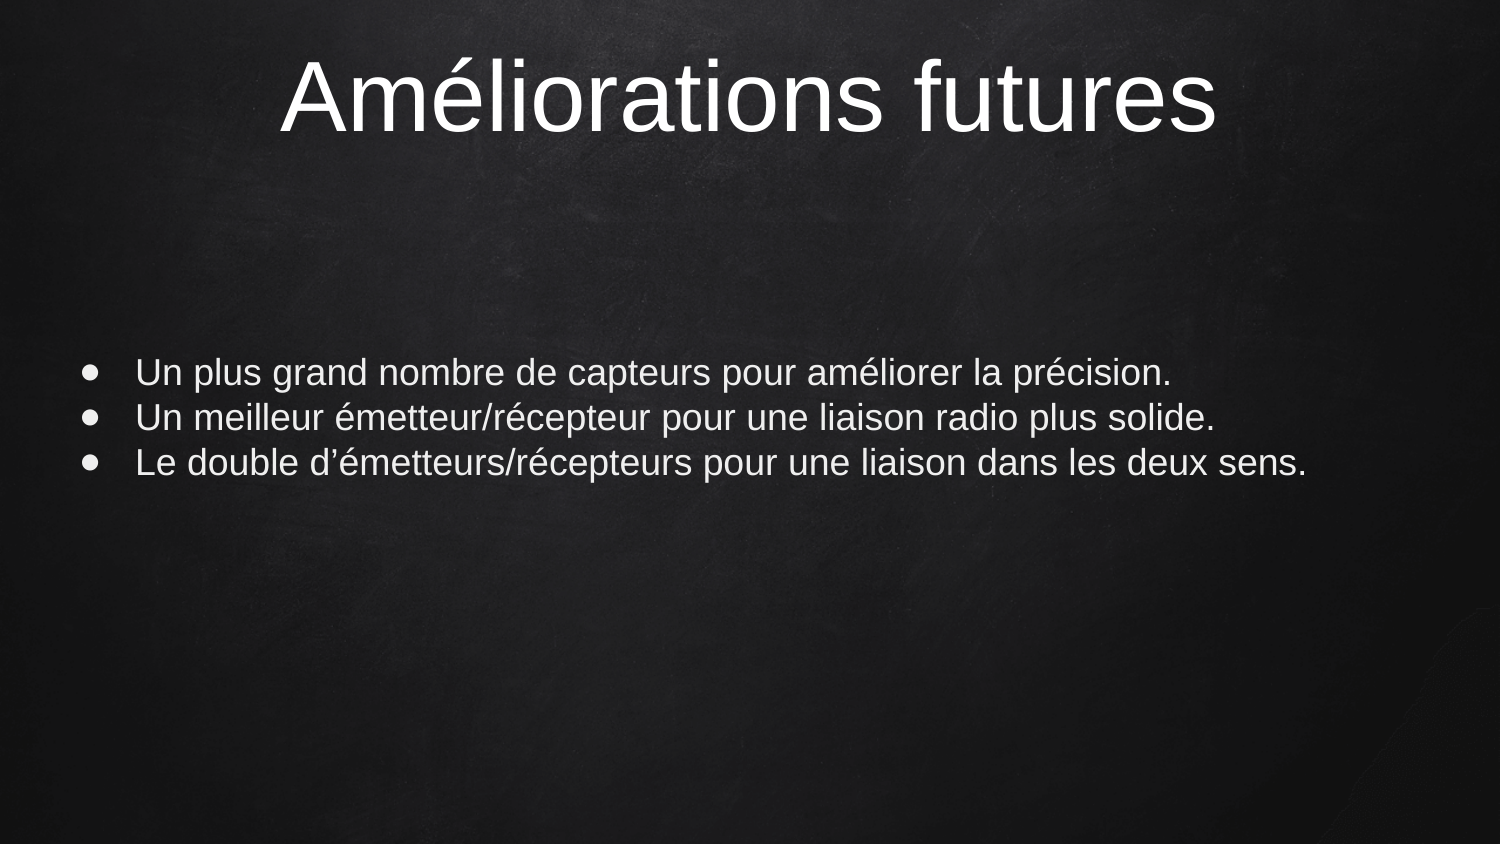

# Améliorations futures
Un plus grand nombre de capteurs pour améliorer la précision.
Un meilleur émetteur/récepteur pour une liaison radio plus solide.
Le double d’émetteurs/récepteurs pour une liaison dans les deux sens.